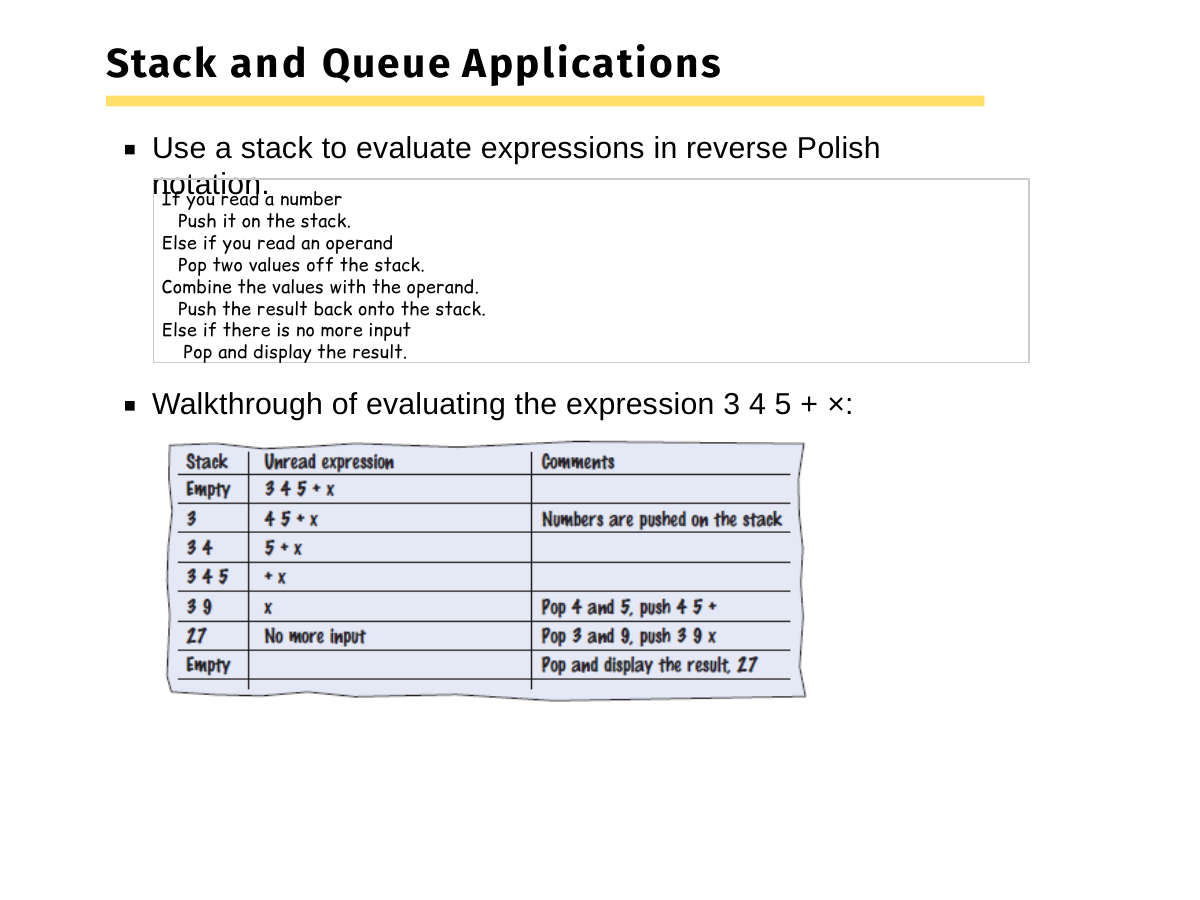

# Stack and Queue Applications

Use a stack to evaluate expressions in reverse Polish notation.

If you read a number  Push it on the stack.
Else if you read an operand  Pop two values off the stack.
Combine the values with the operand.  Push the result back onto the stack.
Else if there is no more input  Pop and display the result.
Walkthrough of evaluating the expression 3 4 5 + ×: